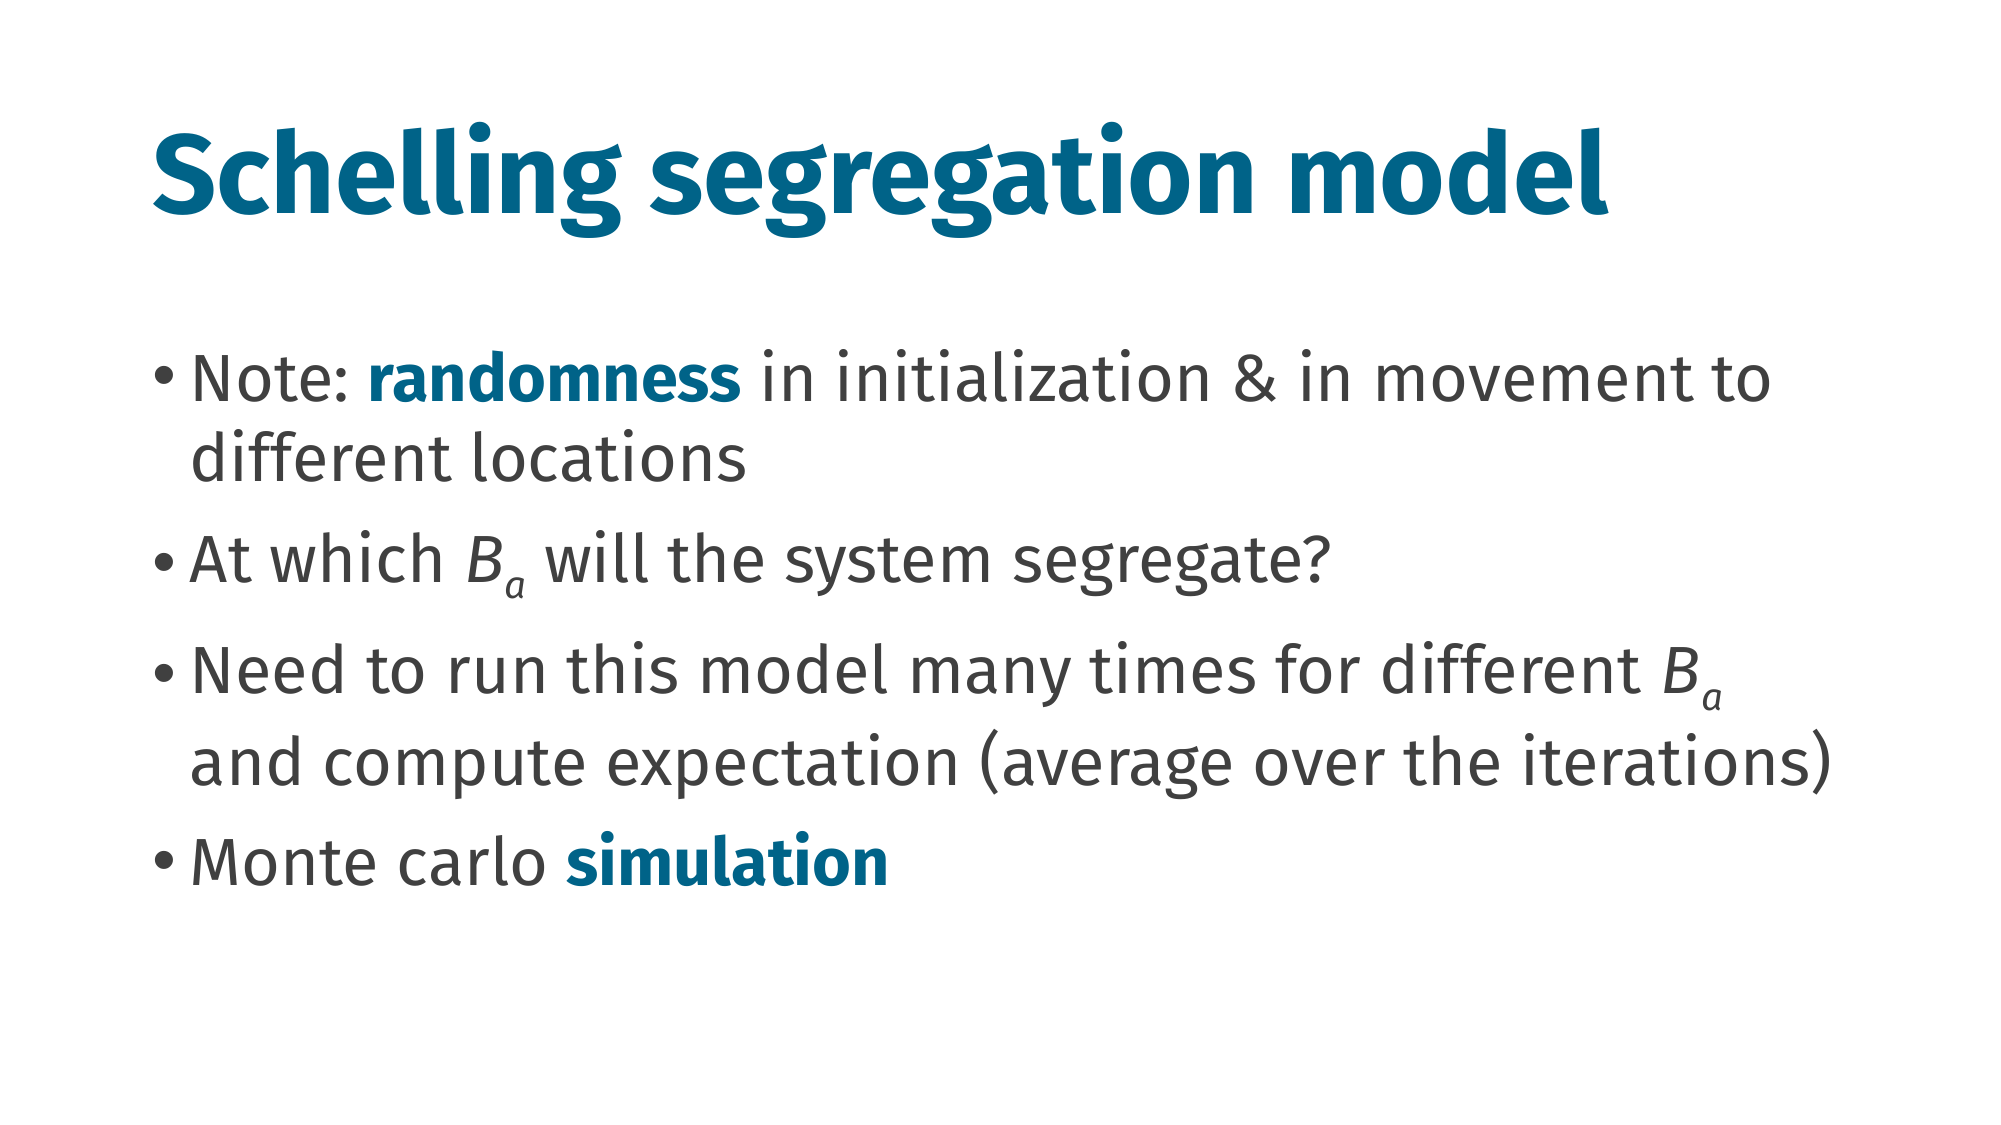

# Schelling segregation model
Note: randomness in initialization & in movement to different locations
At which Ba will the system segregate?
Need to run this model many times for different Ba and compute expectation (average over the iterations)
Monte carlo simulation